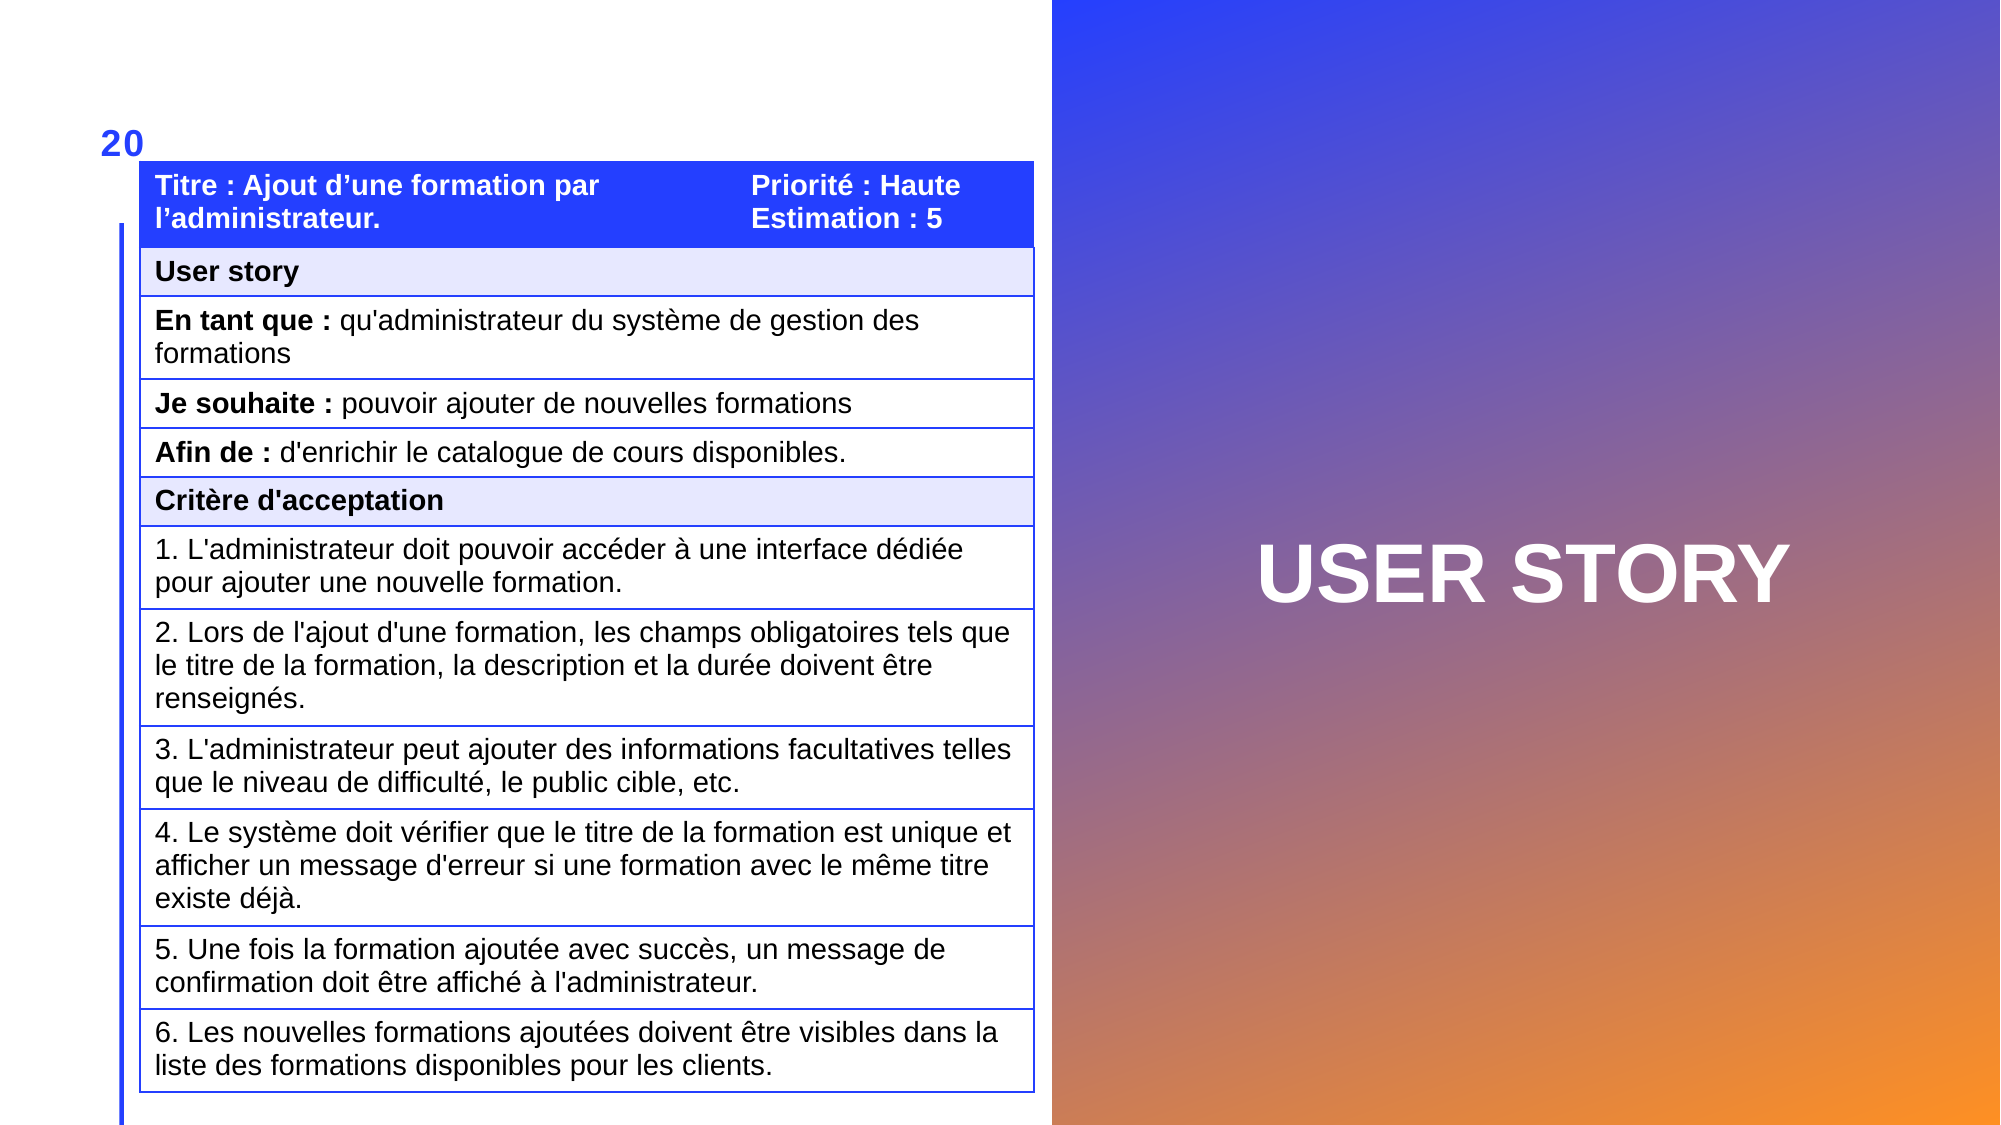

# User story
20
| Titre : Ajout d’une formation par l’administrateur. |  | Priorité : Haute Estimation : 5 |
| --- | --- | --- |
| User story |  |  |
| En tant que : qu'administrateur du système de gestion des formations |  |  |
| Je souhaite : pouvoir ajouter de nouvelles formations |  |  |
| Afin de : d'enrichir le catalogue de cours disponibles. |  |  |
| Critère d'acceptation |  |  |
| 1. L'administrateur doit pouvoir accéder à une interface dédiée pour ajouter une nouvelle formation. |  |  |
| 2. Lors de l'ajout d'une formation, les champs obligatoires tels que le titre de la formation, la description et la durée doivent être renseignés. |  |  |
| 3. L'administrateur peut ajouter des informations facultatives telles que le niveau de difficulté, le public cible, etc. |  |  |
| 4. Le système doit vérifier que le titre de la formation est unique et afficher un message d'erreur si une formation avec le même titre existe déjà. |  |  |
| 5. Une fois la formation ajoutée avec succès, un message de confirmation doit être affiché à l'administrateur. |  |  |
| 6. Les nouvelles formations ajoutées doivent être visibles dans la liste des formations disponibles pour les clients. |  |  |